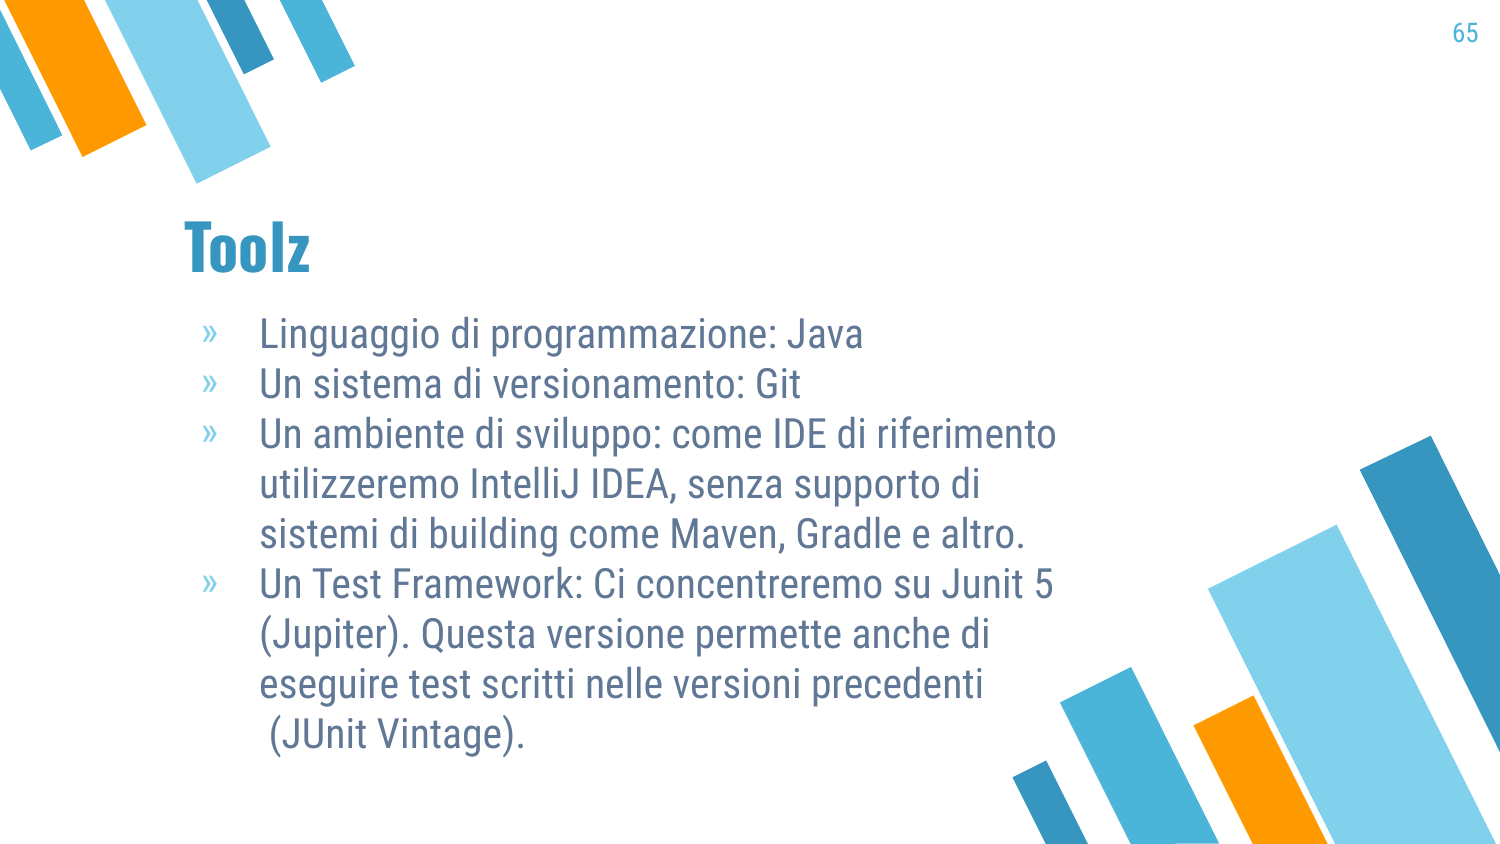

65
# Toolz
Linguaggio di programmazione: Java
Un sistema di versionamento: Git
Un ambiente di sviluppo: come IDE di riferimento utilizzeremo IntelliJ IDEA, senza supporto di sistemi di building come Maven, Gradle e altro.
Un Test Framework: Ci concentreremo su Junit 5 (Jupiter). Questa versione permette anche di eseguire test scritti nelle versioni precedenti
 (JUnit Vintage).